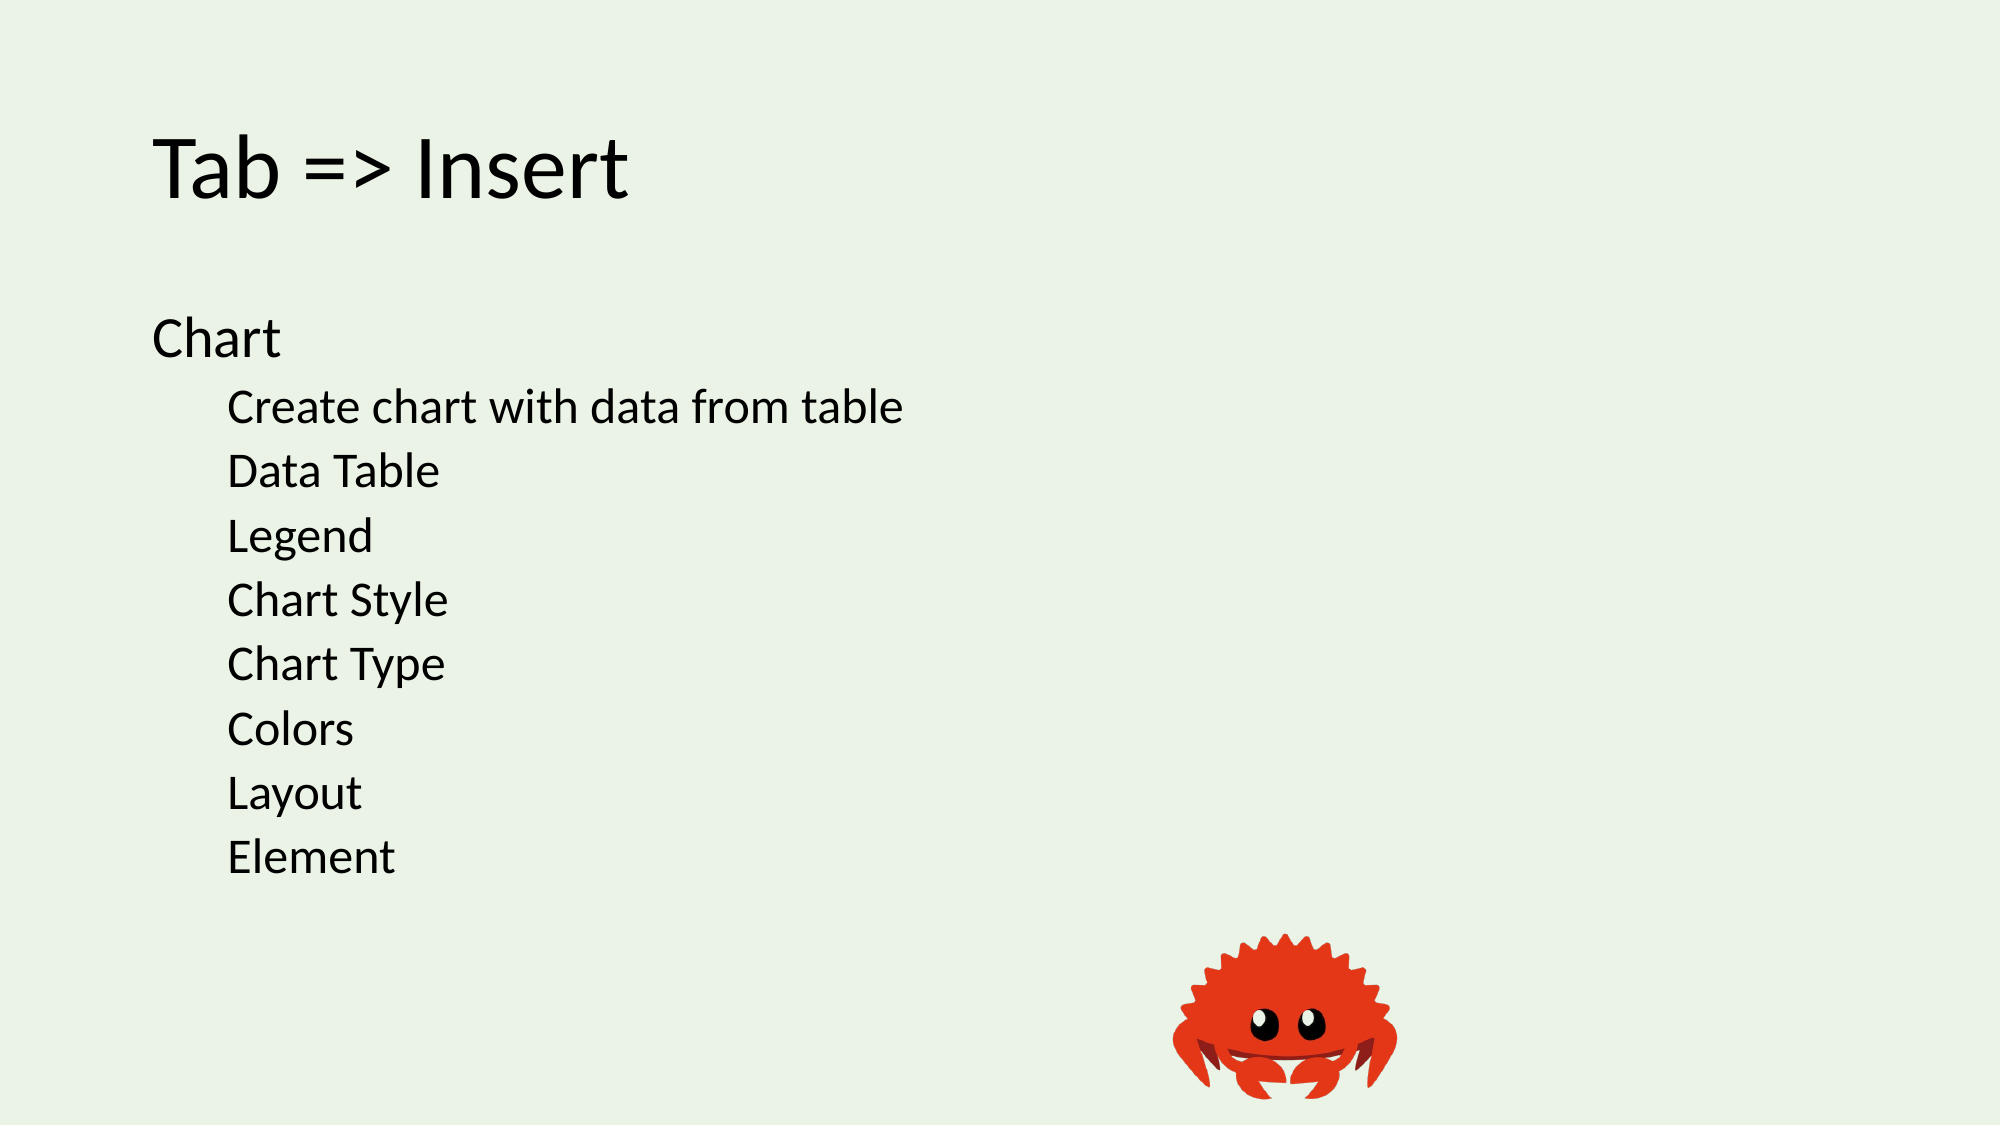

# Tab => Insert
Chart
Create chart with data from table
Data Table
Legend
Chart Style
Chart Type
Colors
Layout
Element